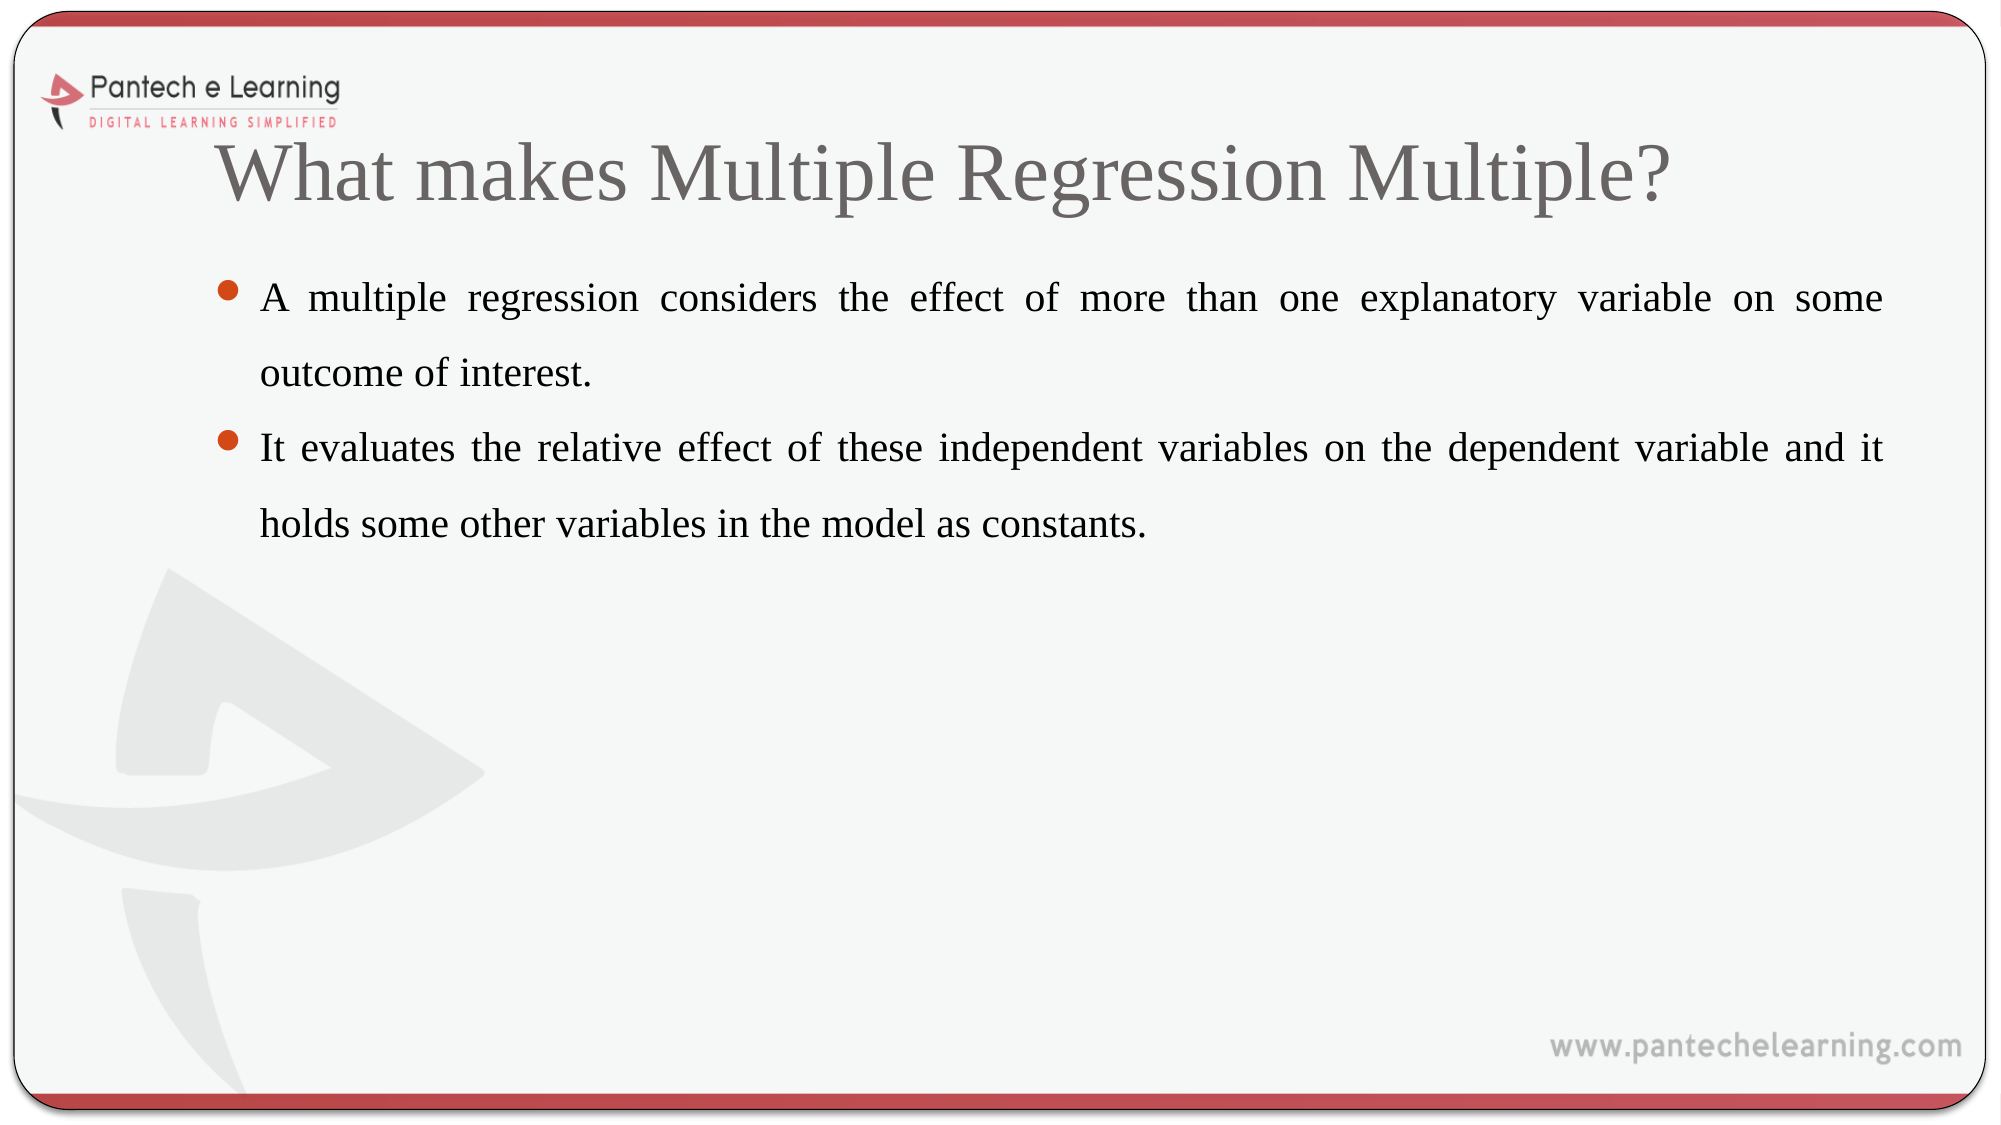

# What makes Multiple Regression Multiple?
A multiple regression considers the effect of more than one explanatory variable on some outcome of interest.
It evaluates the relative effect of these independent variables on the dependent variable and it holds some other variables in the model as constants.